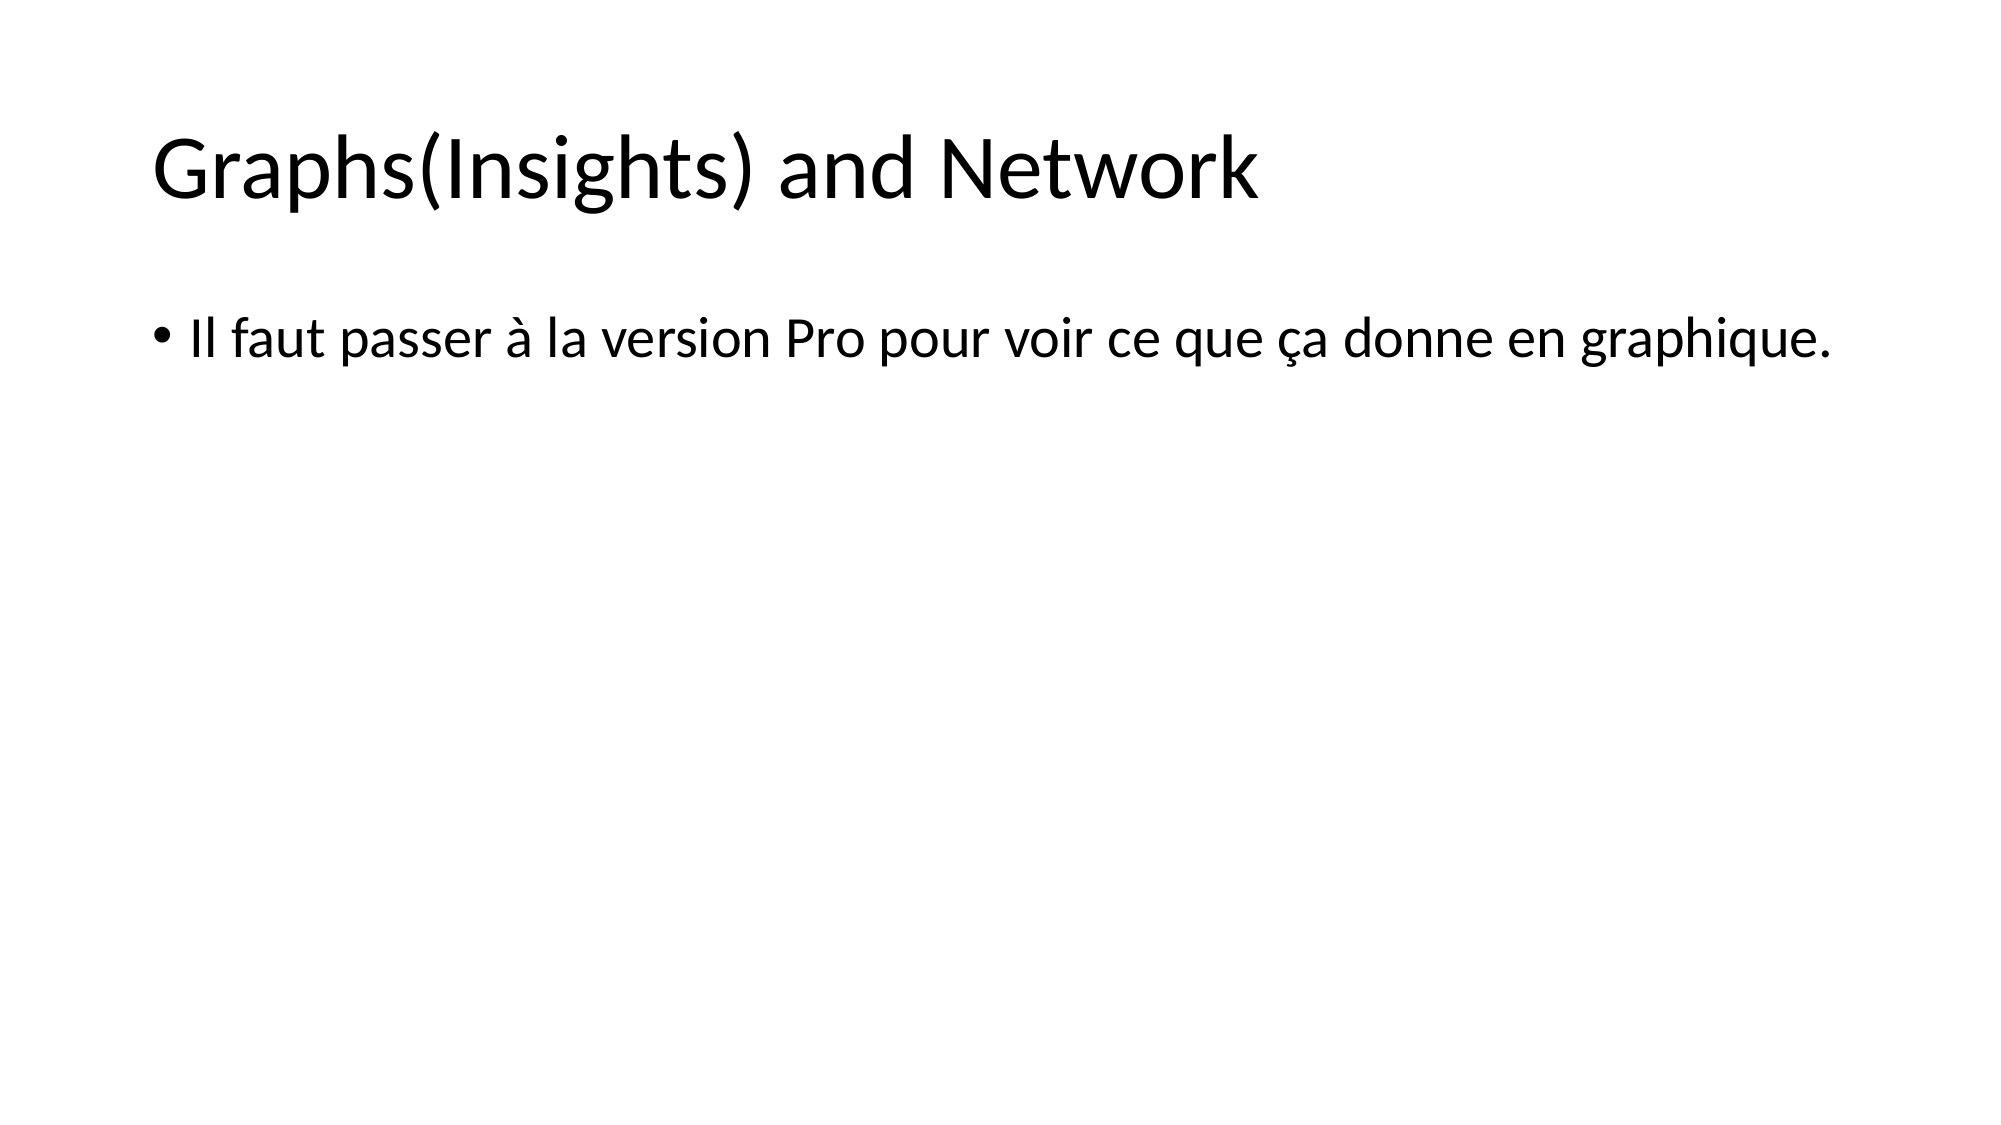

# Graphs(Insights) and Network
Il faut passer à la version Pro pour voir ce que ça donne en graphique.